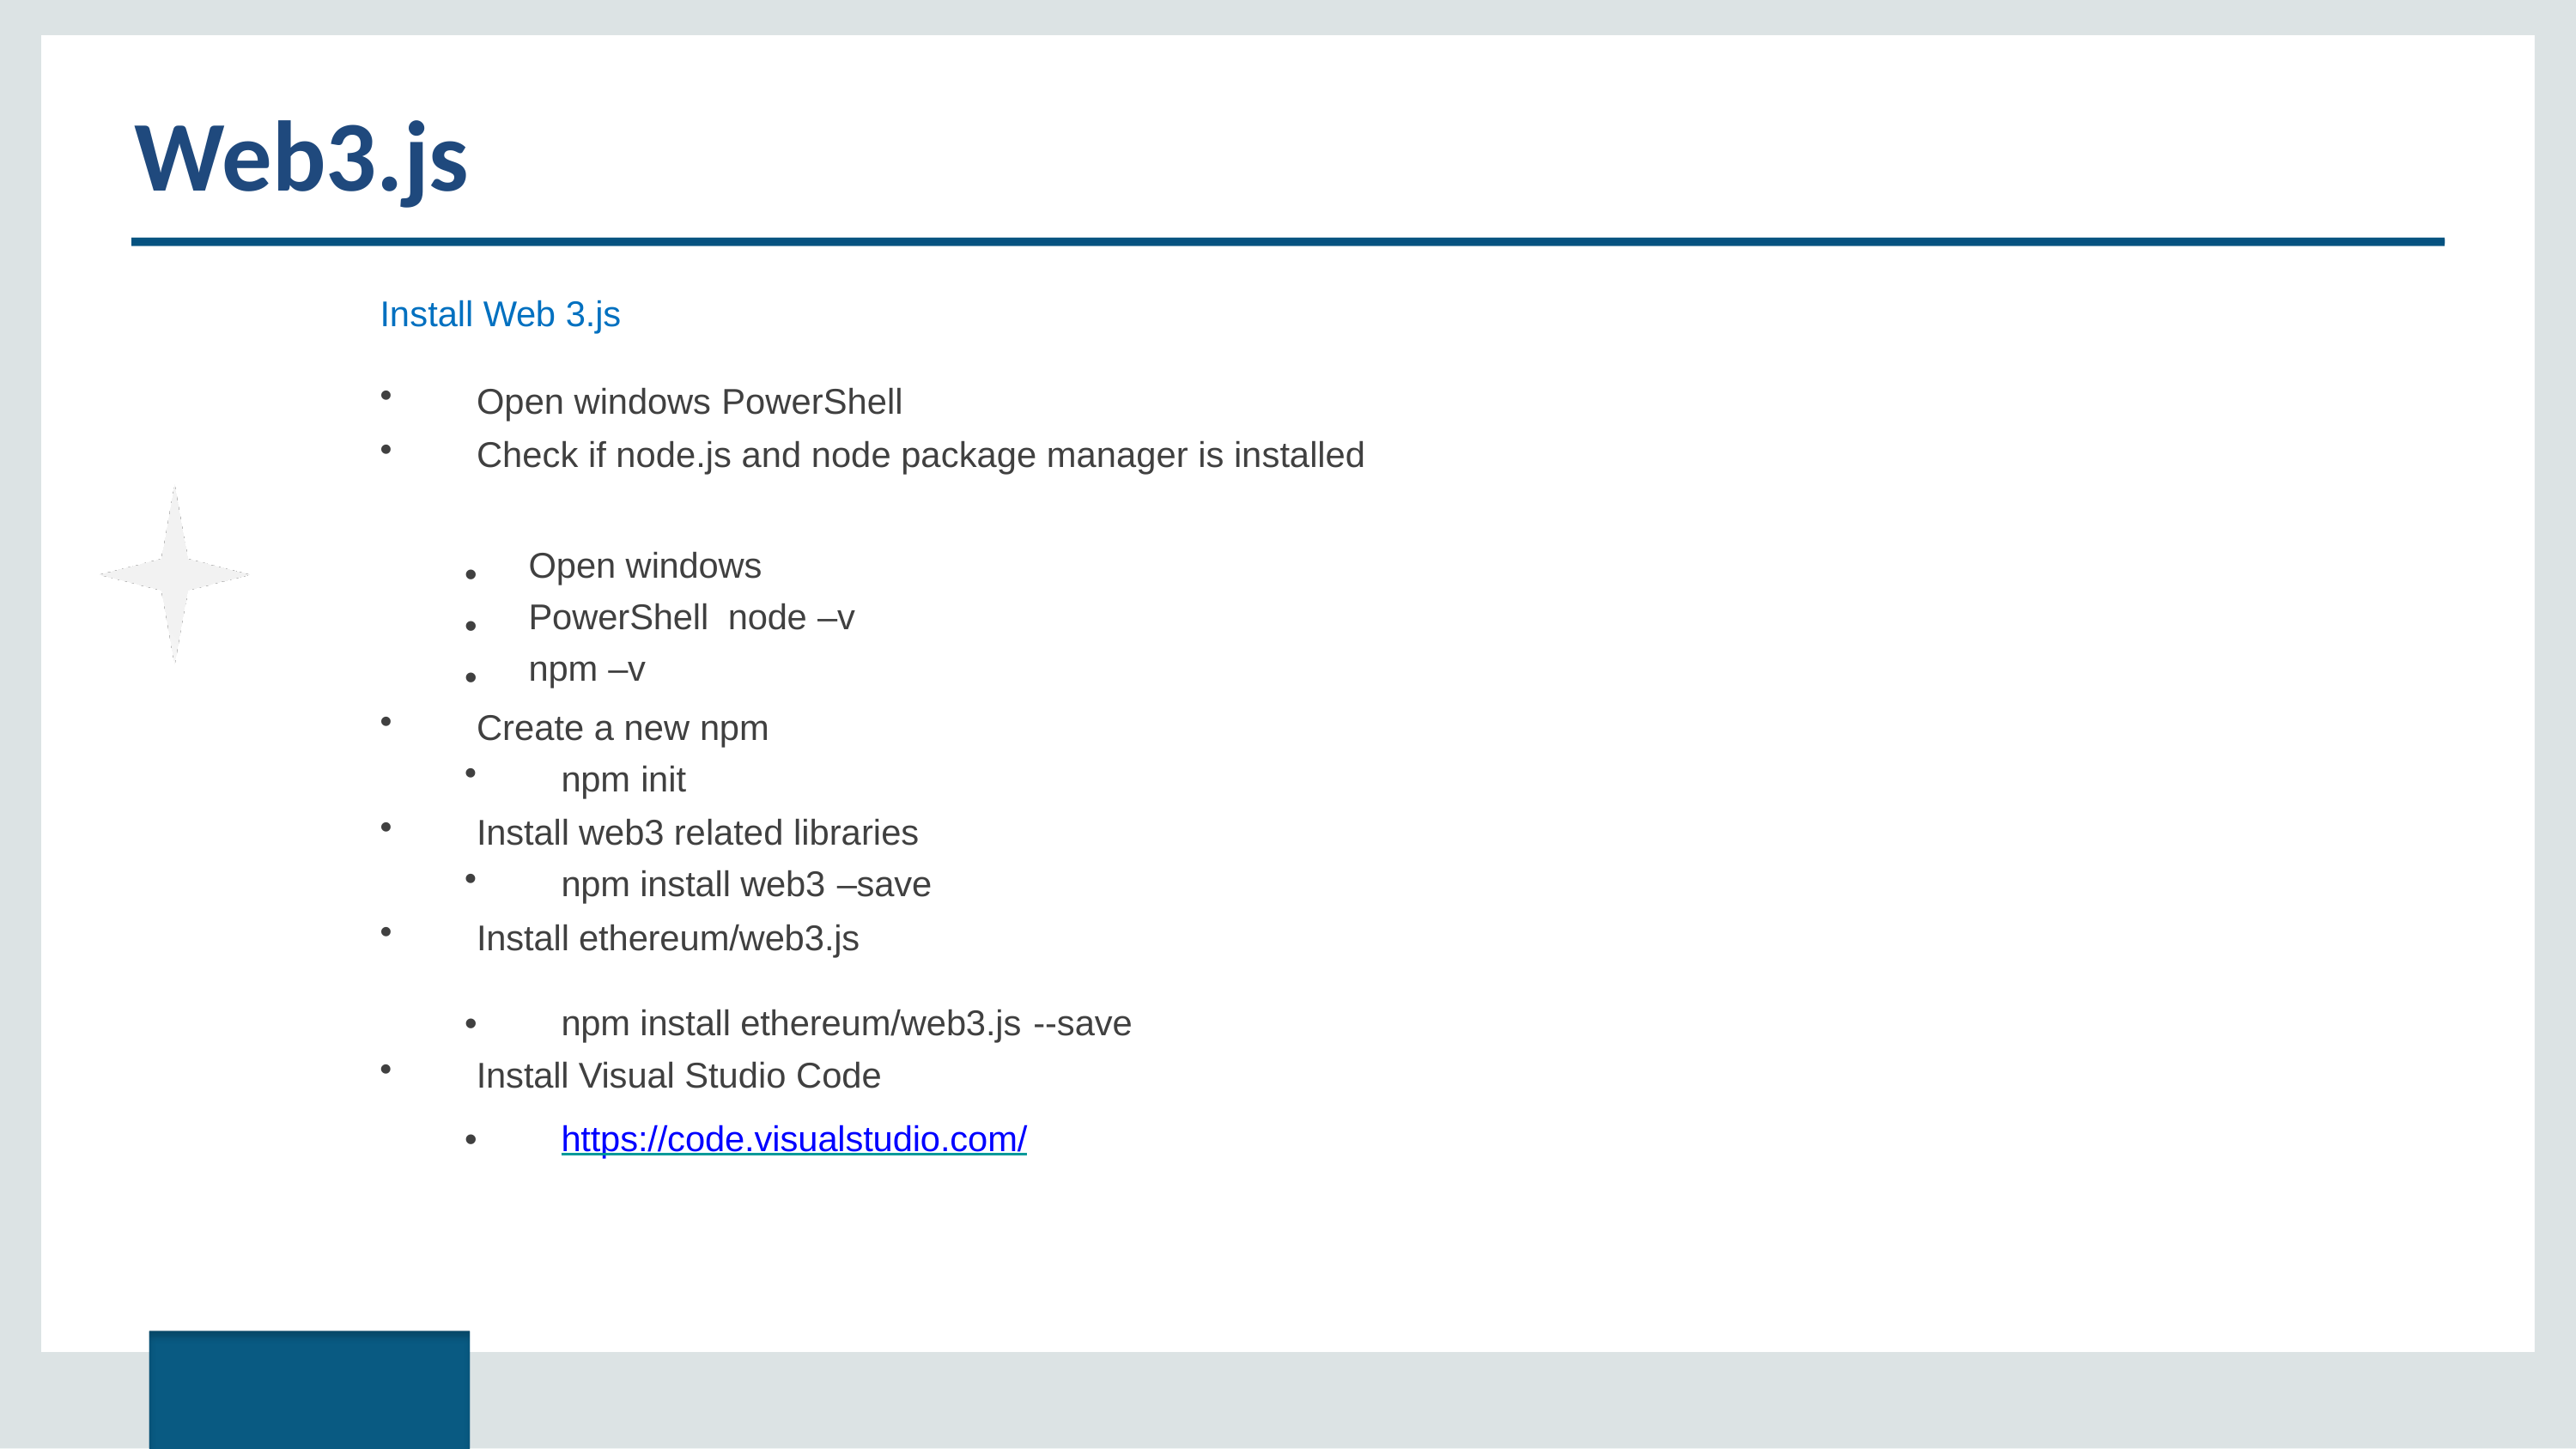

# Web3.js

Install Web 3.js

Open windows PowerShell
Check if node.js and node package manager is installed

Open windows PowerShell  node –v
npm –v
•
•
•
Create a new npm
npm init
Install web3 related libraries
npm install web3 –save
Install ethereum/web3.js
•
npm install ethereum/web3.js --save
Install Visual Studio Code
•
https://code.visualstudio.com/